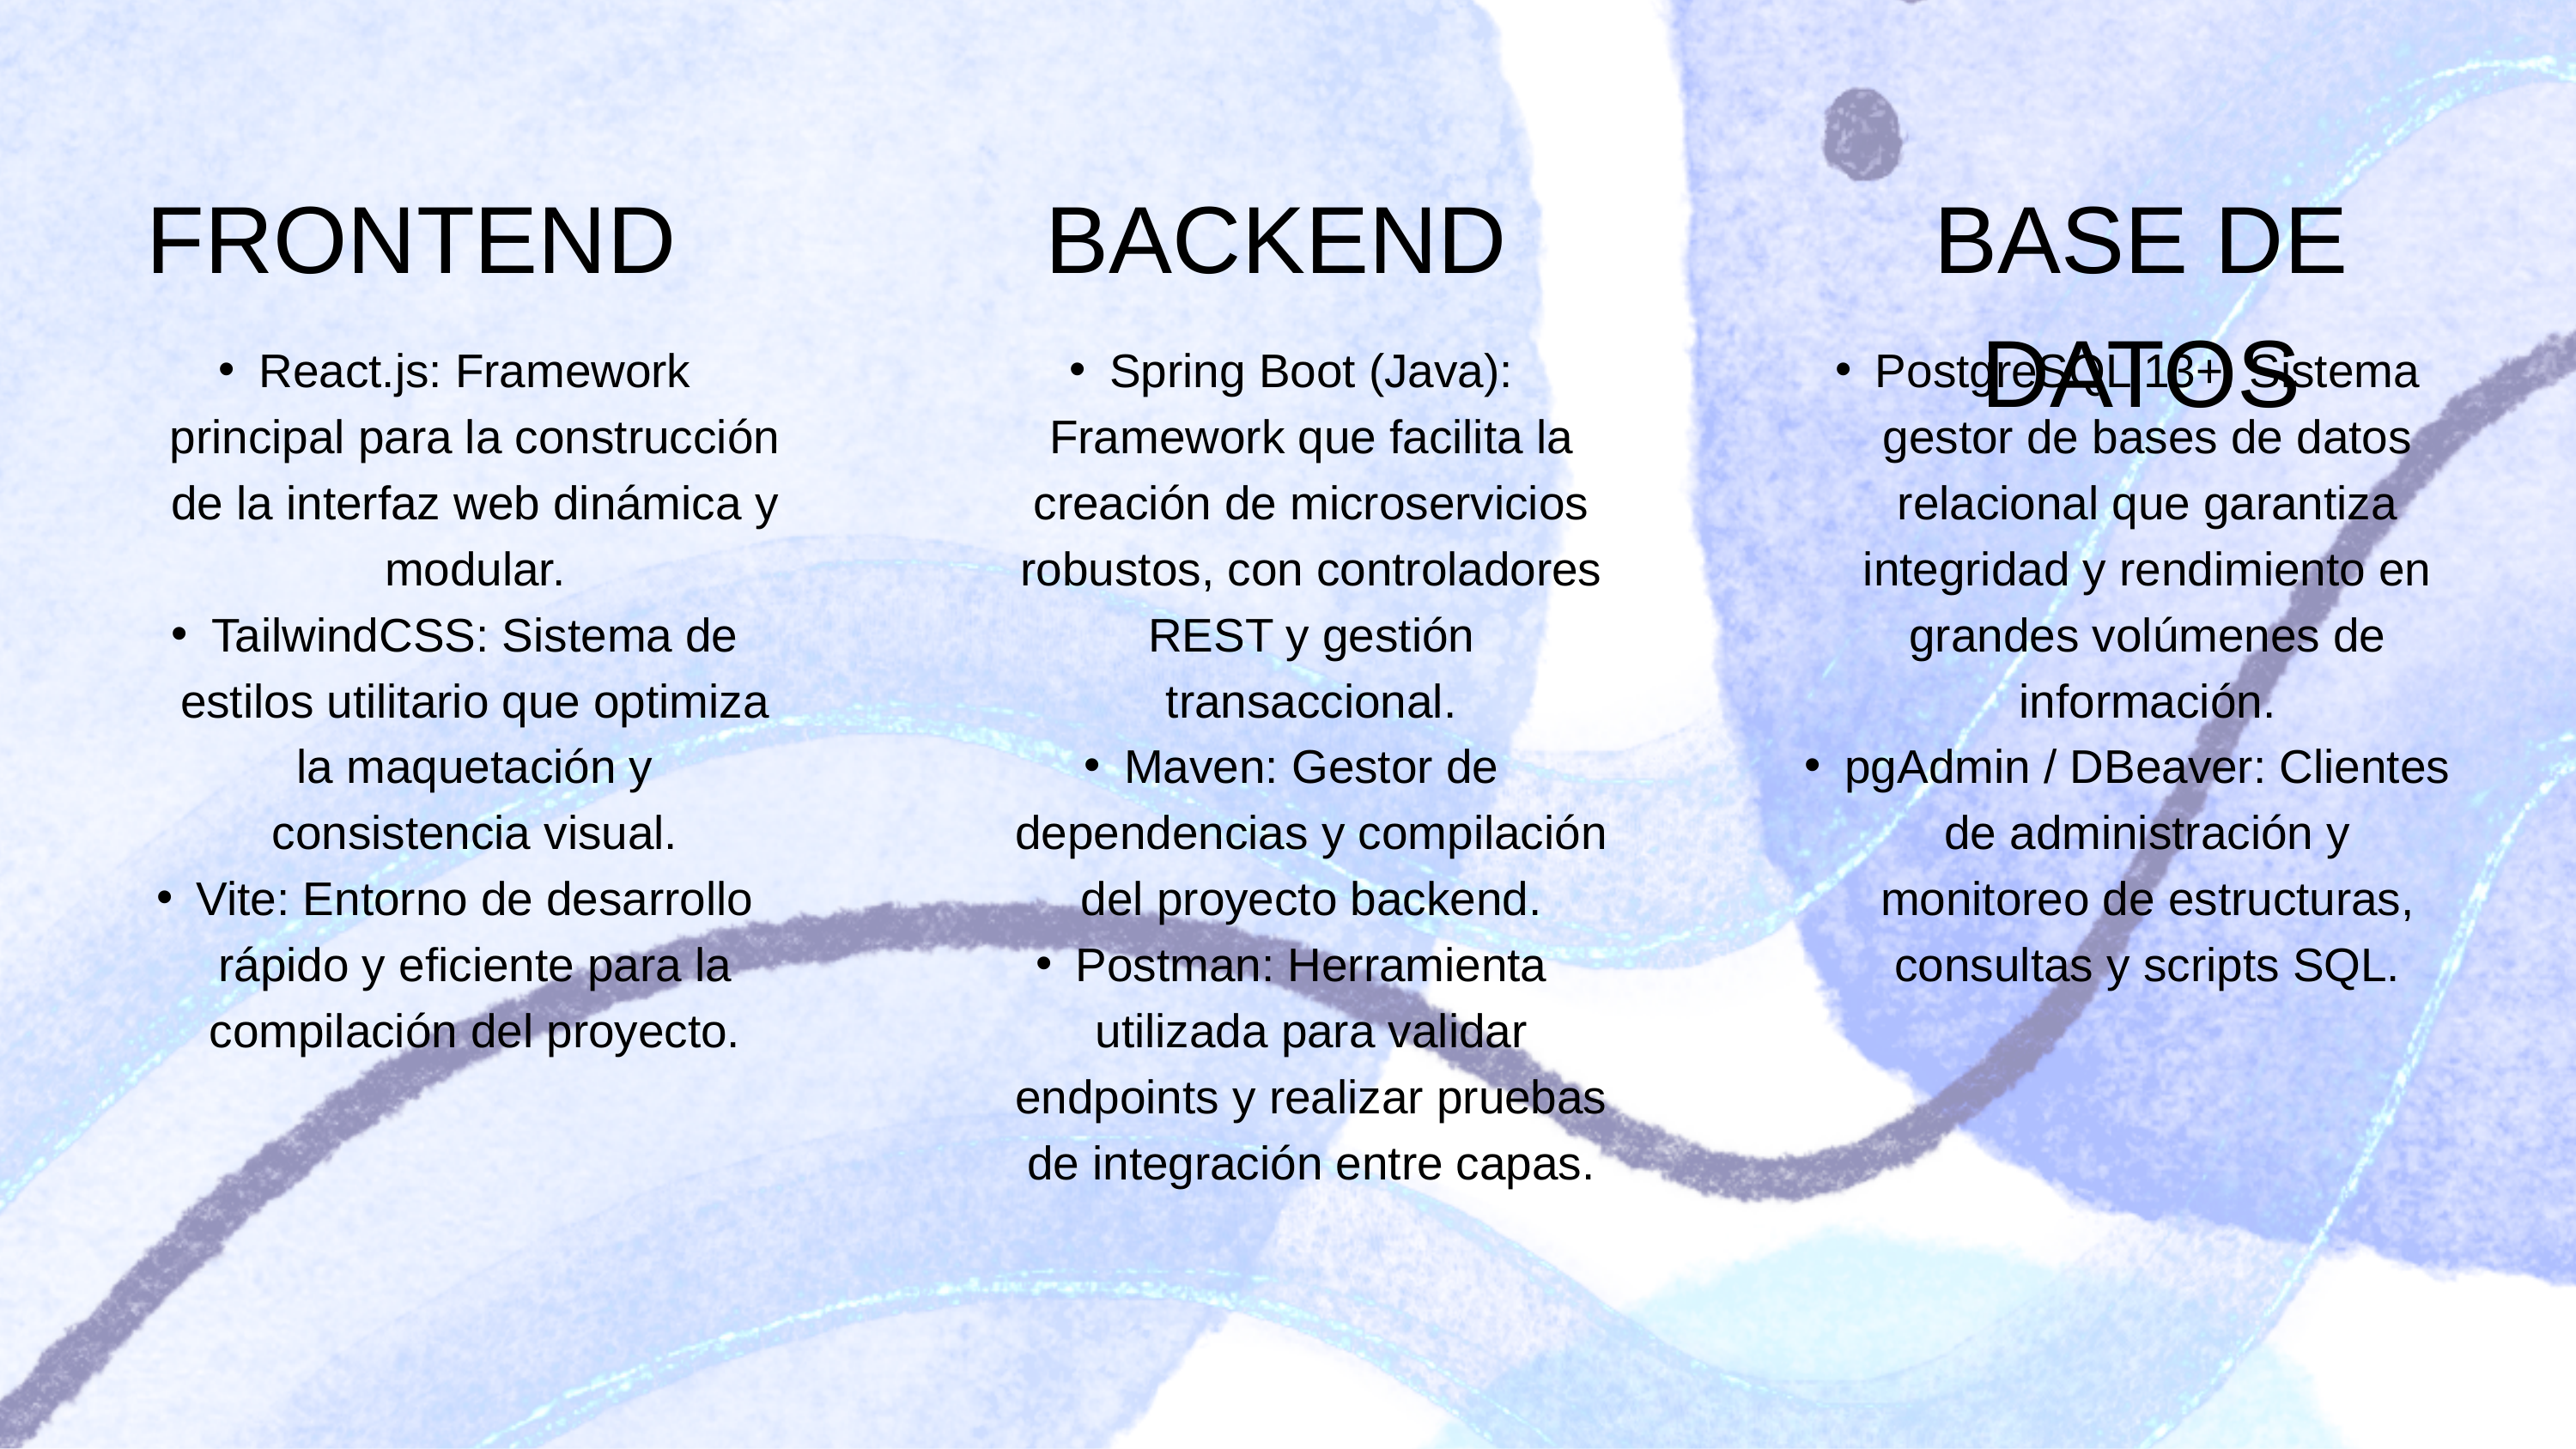

FRONTEND
BACKEND
BASE DE DATOS
React.js: Framework principal para la construcción de la interfaz web dinámica y modular.
TailwindCSS: Sistema de estilos utilitario que optimiza la maquetación y consistencia visual.
Vite: Entorno de desarrollo rápido y eficiente para la compilación del proyecto.
Spring Boot (Java): Framework que facilita la creación de microservicios robustos, con controladores REST y gestión transaccional.
Maven: Gestor de dependencias y compilación del proyecto backend.
Postman: Herramienta utilizada para validar endpoints y realizar pruebas de integración entre capas.
PostgreSQL 13+: Sistema gestor de bases de datos relacional que garantiza integridad y rendimiento en grandes volúmenes de información.
pgAdmin / DBeaver: Clientes de administración y monitoreo de estructuras, consultas y scripts SQL.